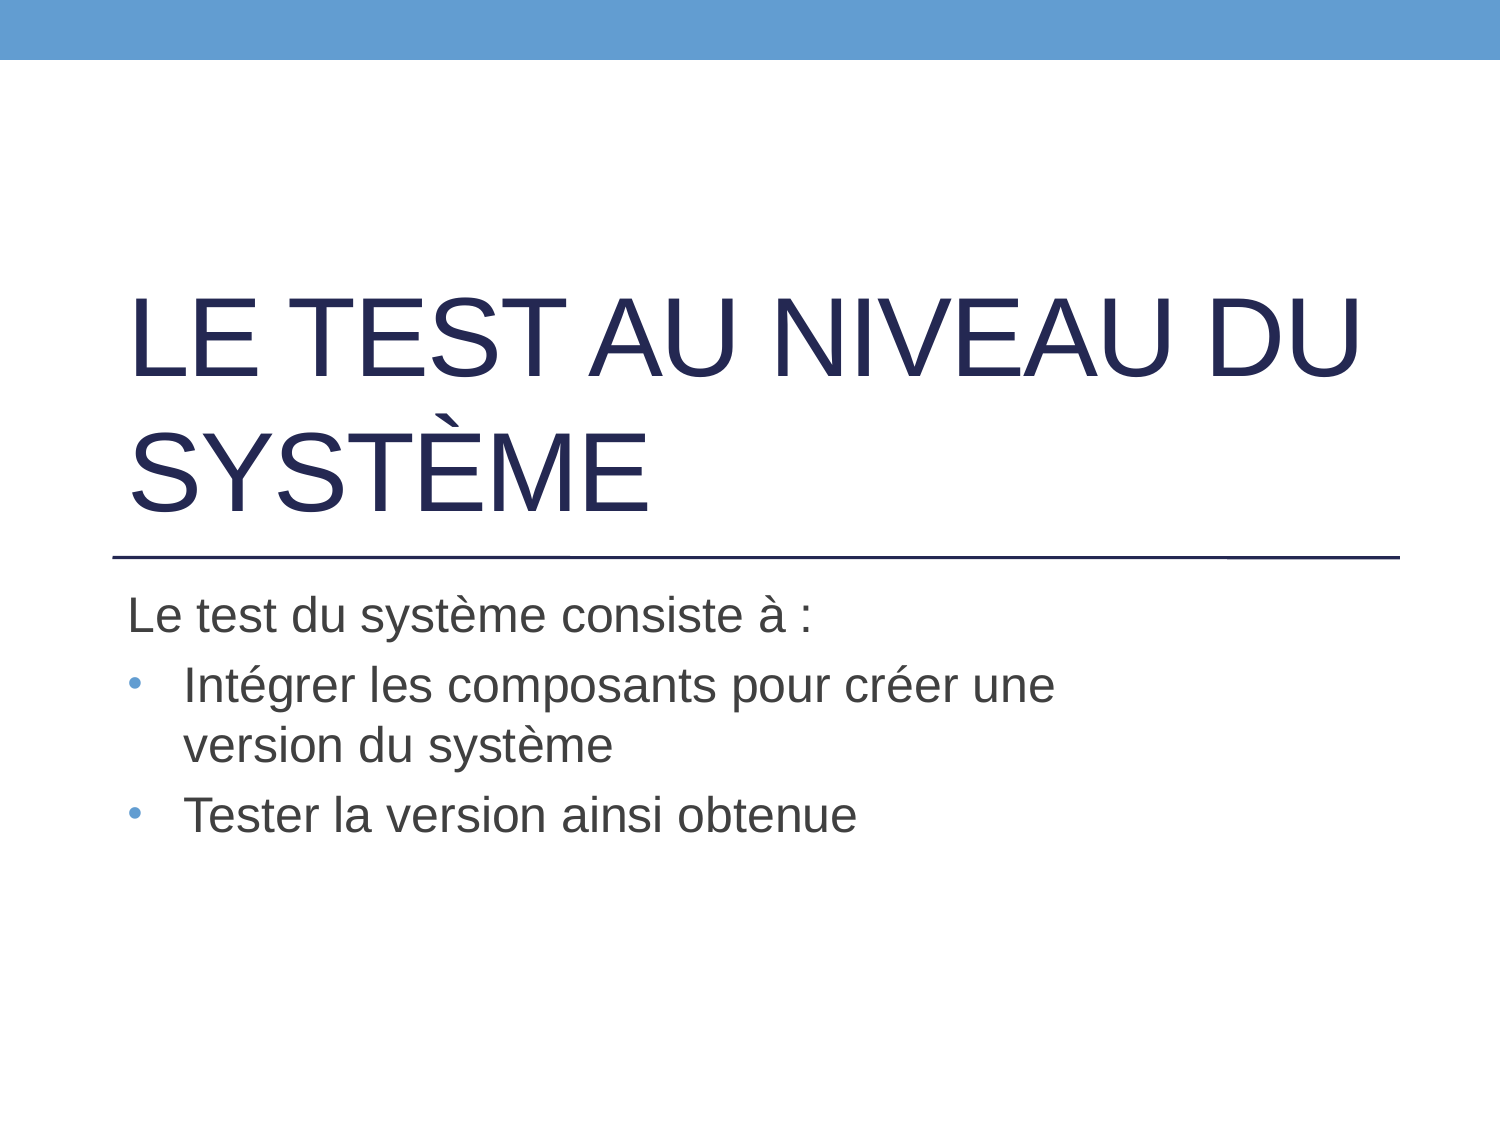

# Le test au niveau du système
Le test du système consiste à :
Intégrer les composants pour créer une version du système
Tester la version ainsi obtenue